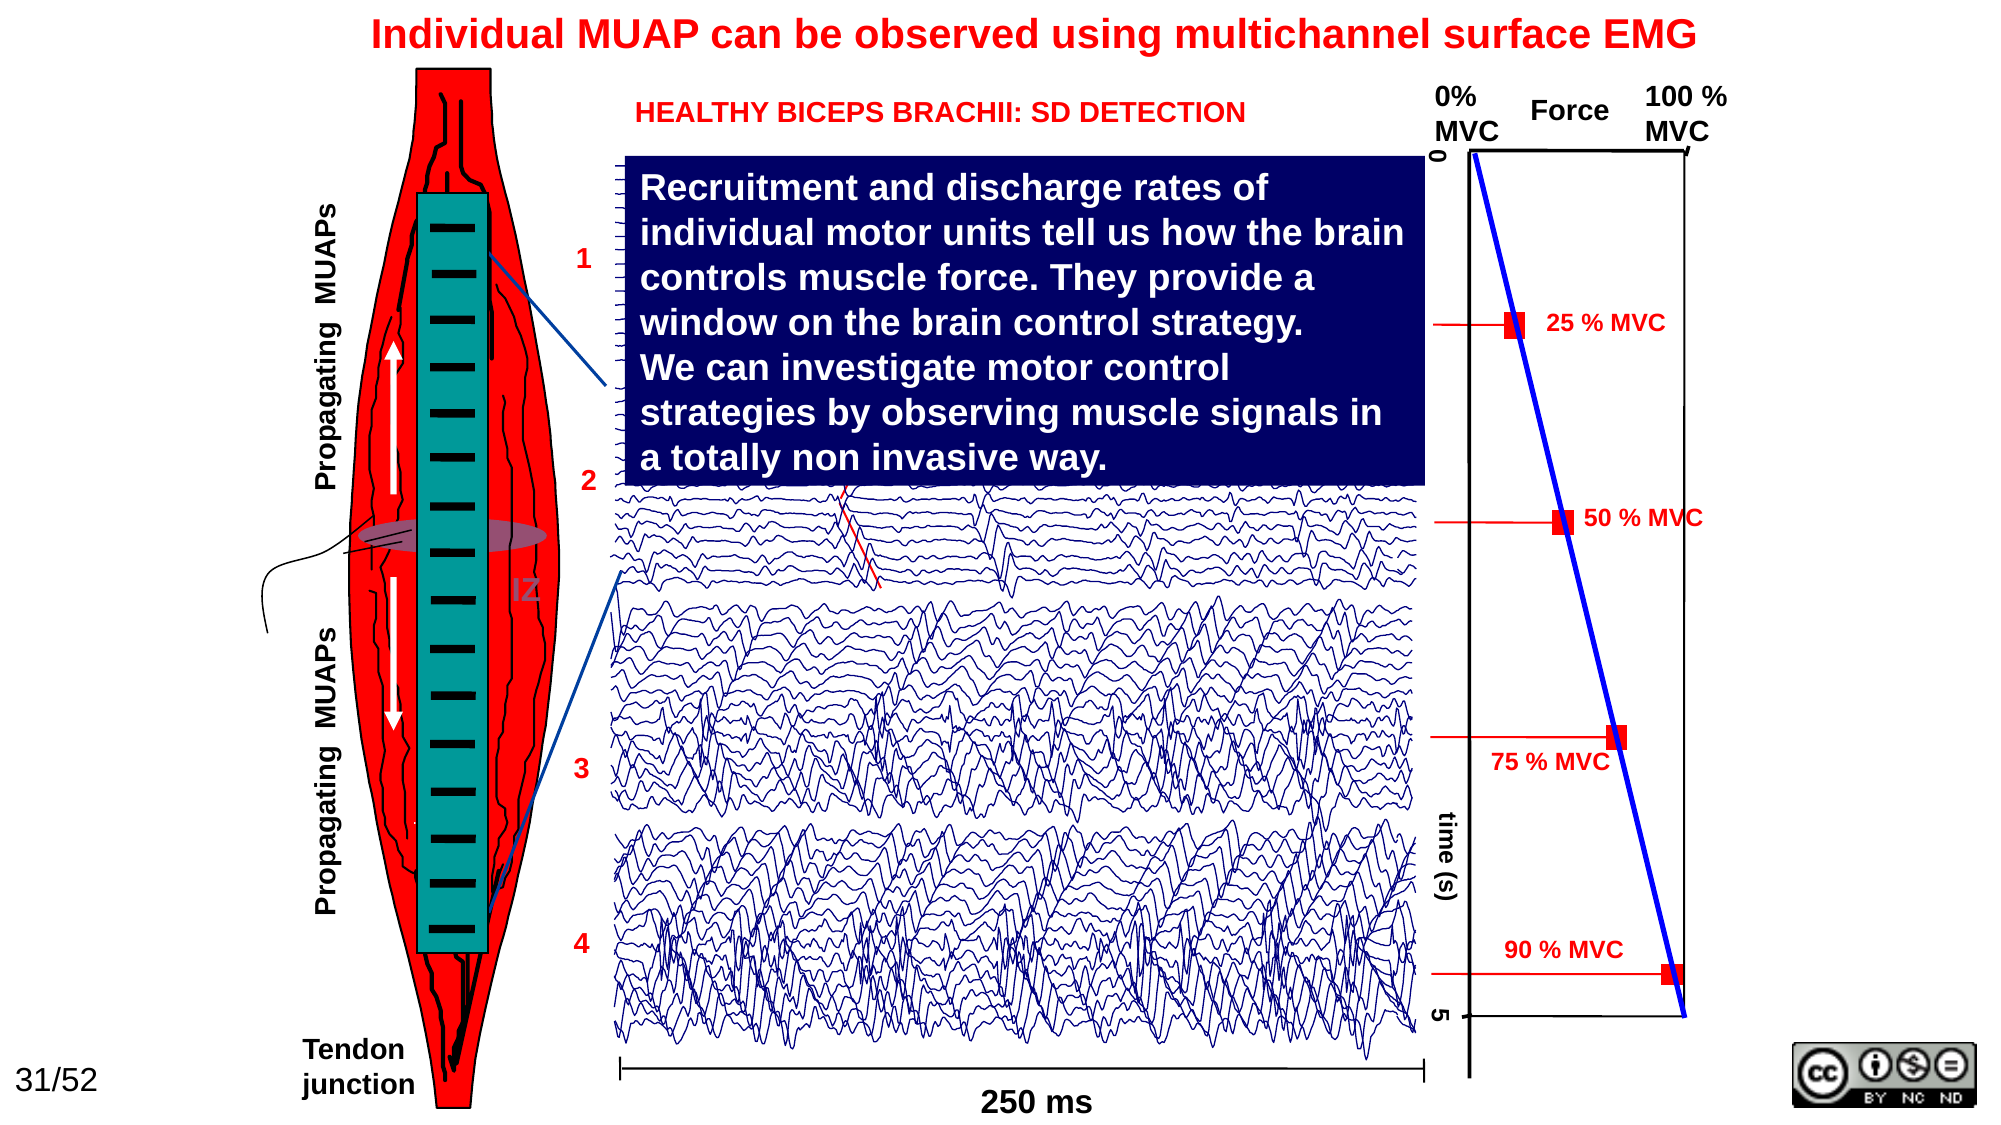

Individual MUAP can be observed using multichannel surface EMG
HEALTHY BICEPS BRACHII: SD DETECTION

0%
MVC
100 % MVC
Force
0

25 % MVC

50 % MVC

75 % MVC
time (s)
90 % MVC

5

Recruitment and discharge rates of individual motor units tell us how the brain controls muscle force. They provide a window on the brain control strategy.
We can investigate motor control strategies by observing muscle signals in a totally non invasive way.

1

Propagating  MUAPs

2

IZ

3

Propagating  MUAPs

4

250 ms

Tendon
junction